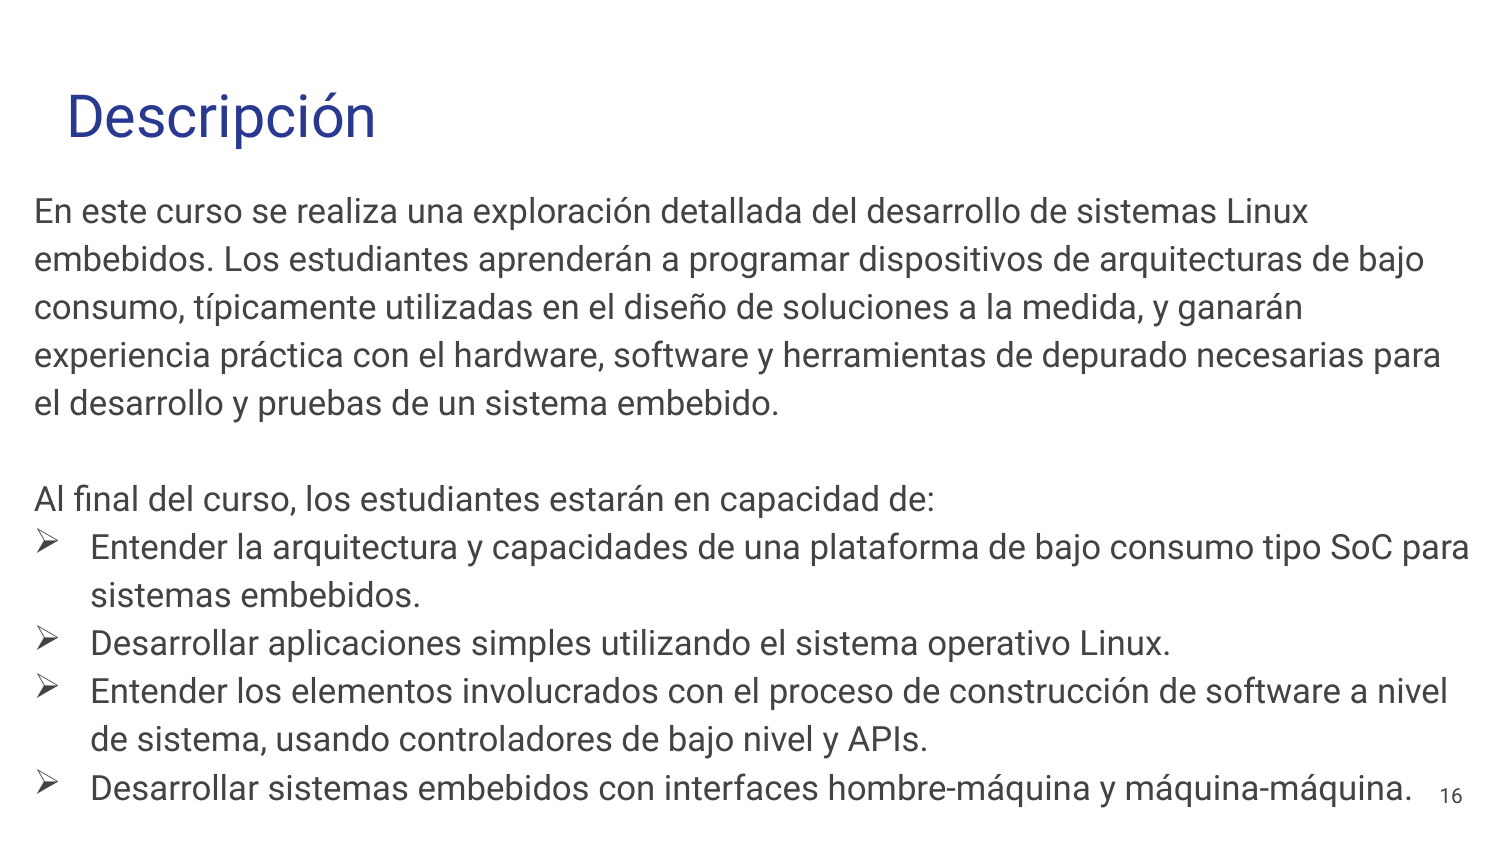

# Descripción
En este curso se realiza una exploración detallada del desarrollo de sistemas Linux embebidos. Los estudiantes aprenderán a programar dispositivos de arquitecturas de bajo consumo, típicamente utilizadas en el diseño de soluciones a la medida, y ganarán experiencia práctica con el hardware, software y herramientas de depurado necesarias para el desarrollo y pruebas de un sistema embebido.

Al final del curso, los estudiantes estarán en capacidad de:
Entender la arquitectura y capacidades de una plataforma de bajo consumo tipo SoC para sistemas embebidos.
Desarrollar aplicaciones simples utilizando el sistema operativo Linux.
Entender los elementos involucrados con el proceso de construcción de software a nivel de sistema, usando controladores de bajo nivel y APIs.
Desarrollar sistemas embebidos con interfaces hombre-máquina y máquina-máquina.
16